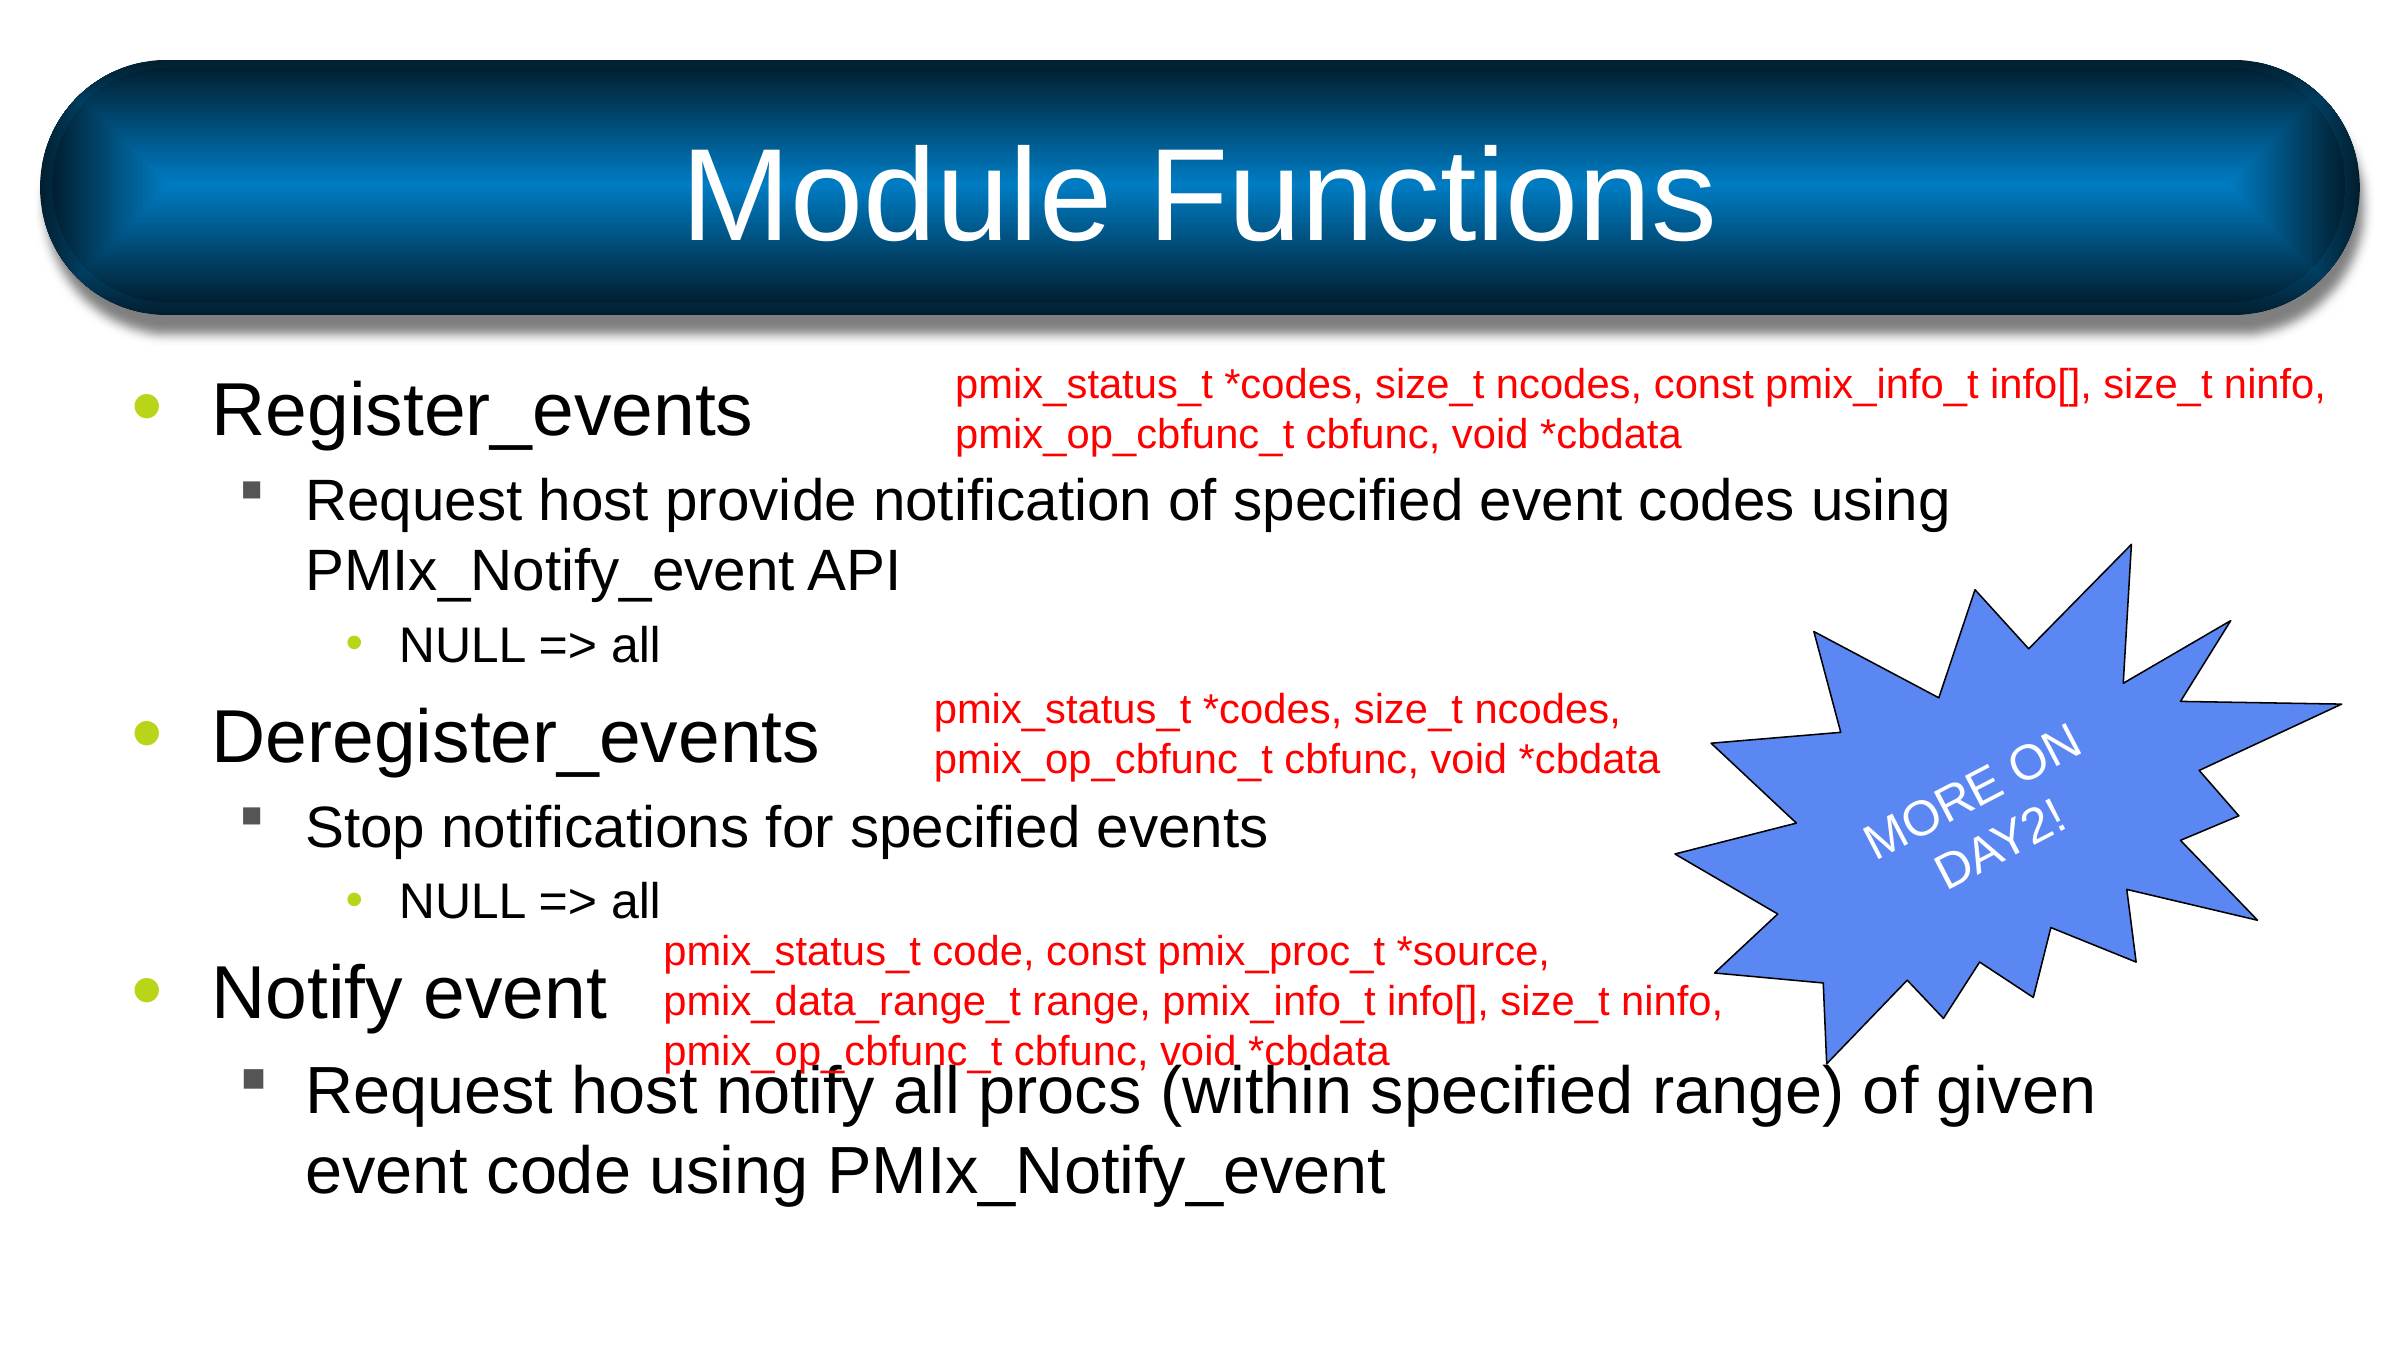

# Module Functions
pmix_status_t *codes, size_t ncodes, const pmix_info_t info[], size_t ninfo,
pmix_op_cbfunc_t cbfunc, void *cbdata
Register_events
Request host provide notification of specified event codes using PMIx_Notify_event API
NULL => all
Deregister_events
Stop notifications for specified events
NULL => all
Notify event
Request host notify all procs (within specified range) of given event code using PMIx_Notify_event

pmix_status_t *codes, size_t ncodes,
pmix_op_cbfunc_t cbfunc, void *cbdata
MORE ON
DAY2!
pmix_status_t code, const pmix_proc_t *source,
pmix_data_range_t range, pmix_info_t info[], size_t ninfo,
pmix_op_cbfunc_t cbfunc, void *cbdata